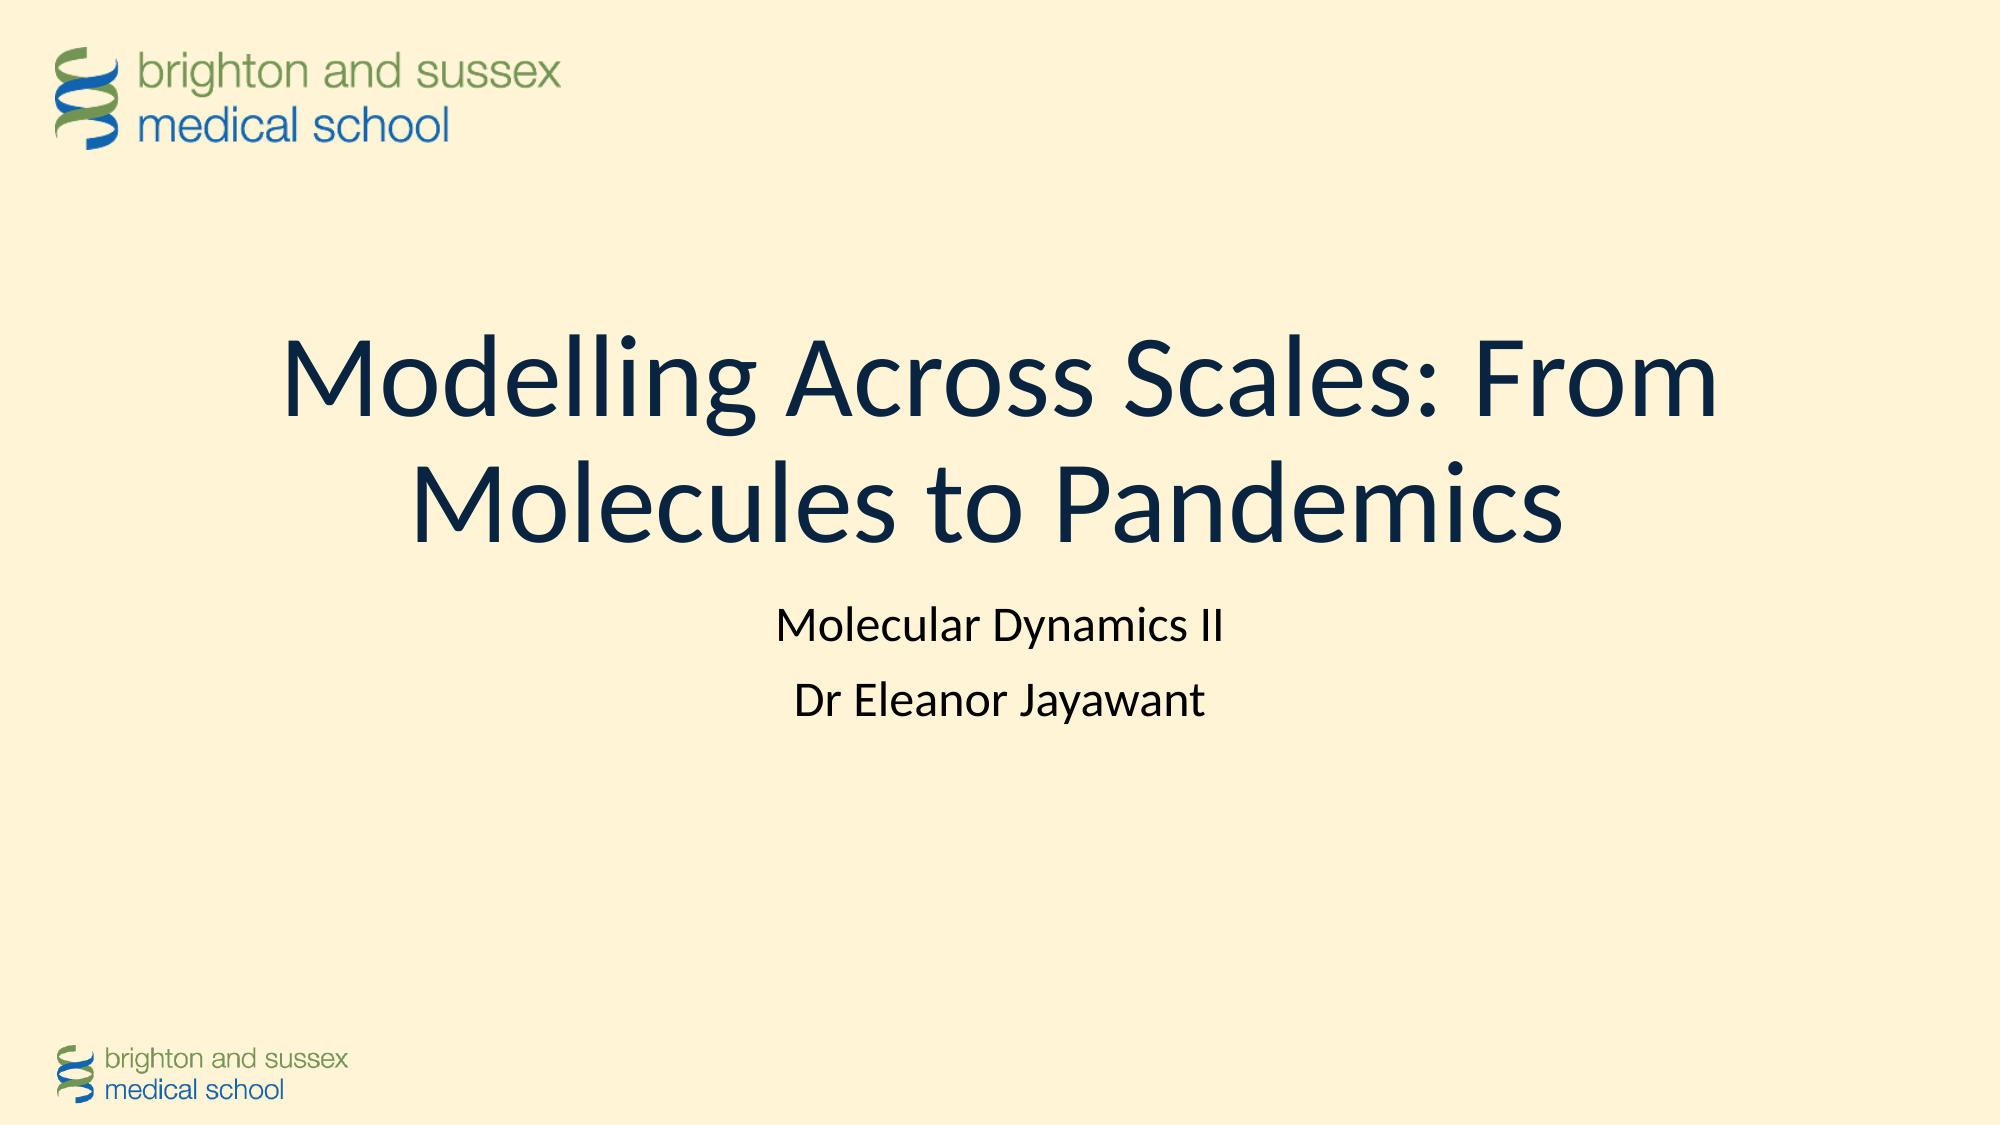

# Modelling Across Scales: From Molecules to Pandemics
Molecular Dynamics II
Dr Eleanor Jayawant